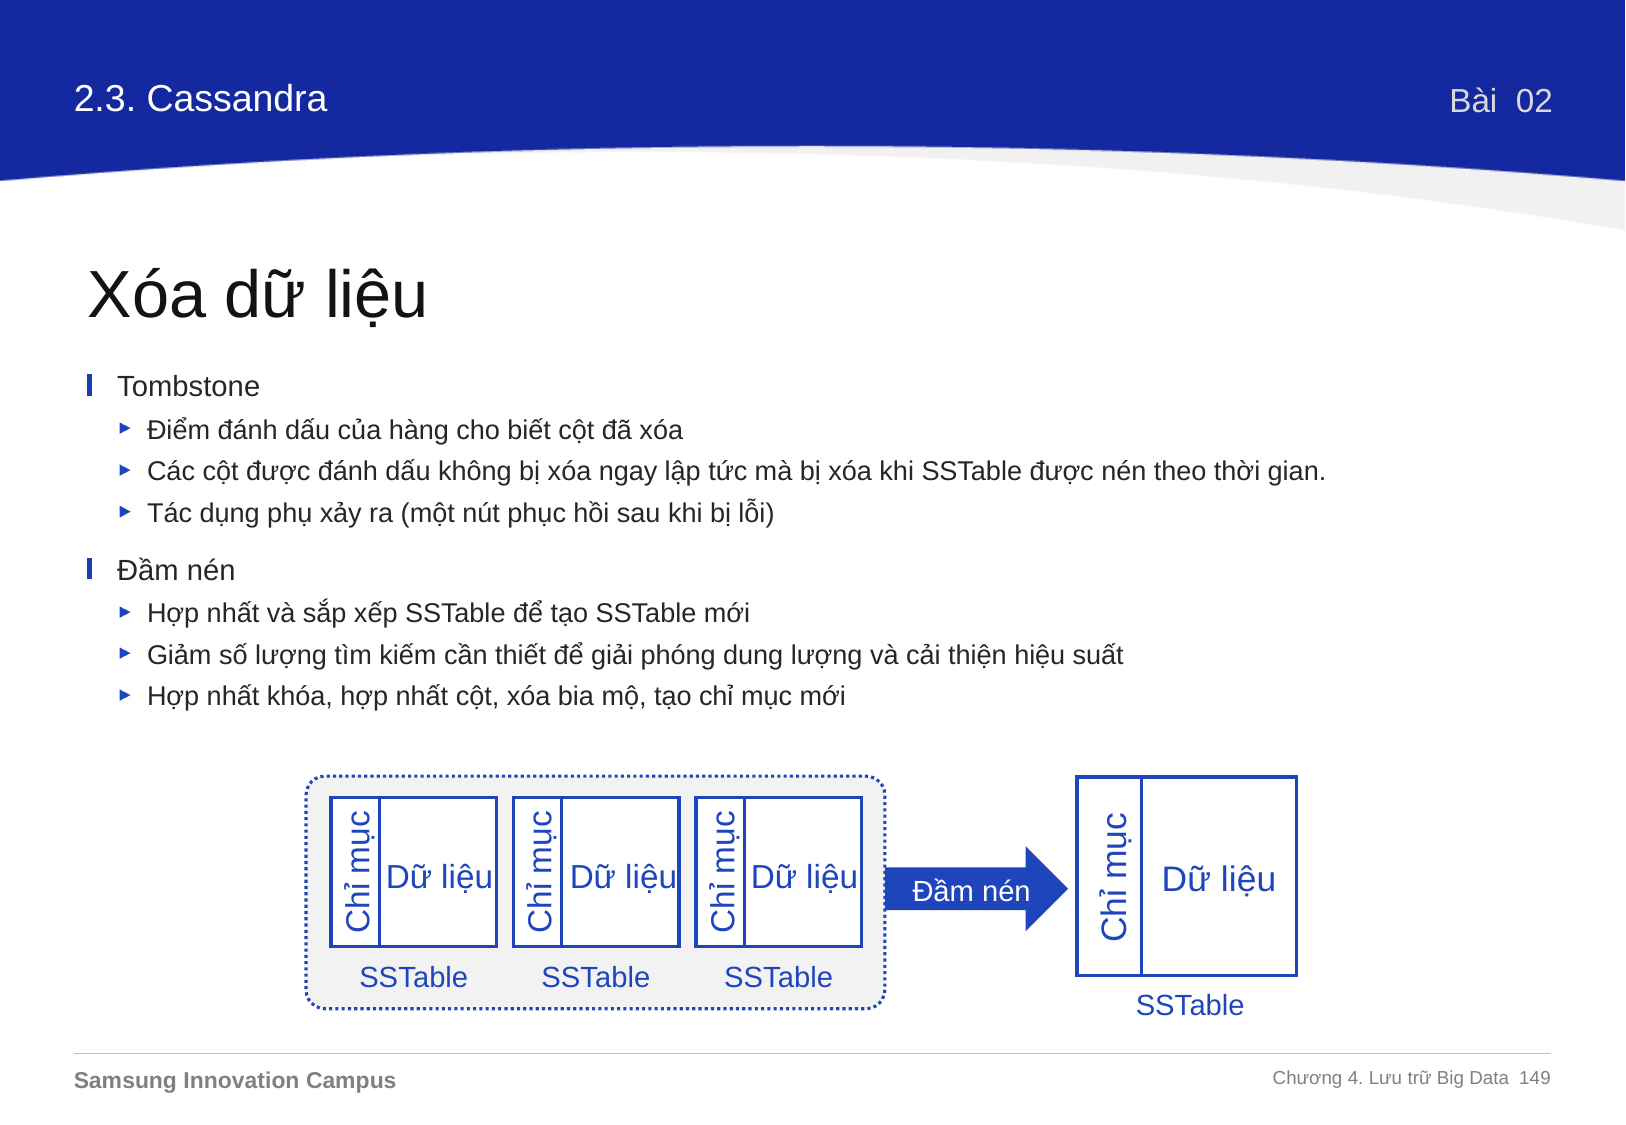

2.3. Cassandra
Bài  02

Xóa dữ liệu
Tombstone
Điểm đánh dấu của hàng cho biết cột đã xóa
Các cột được đánh dấu không bị xóa ngay lập tức mà bị xóa khi SSTable được nén theo thời gian.
Tác dụng phụ xảy ra (một nút phục hồi sau khi bị lỗi)
Đầm nén
Hợp nhất và sắp xếp SSTable để tạo SSTable mới
Giảm số lượng tìm kiếm cần thiết để giải phóng dung lượng và cải thiện hiệu suất
Hợp nhất khóa, hợp nhất cột, xóa bia mộ, tạo chỉ mục mới

Dữ liệu
Chỉ mục
SSTable

Chỉ mục
Chỉ mục
Chỉ mục

Đầm nén
Dữ liệu
Dữ liệu

Dữ liệu

SSTable
SSTable
SSTable